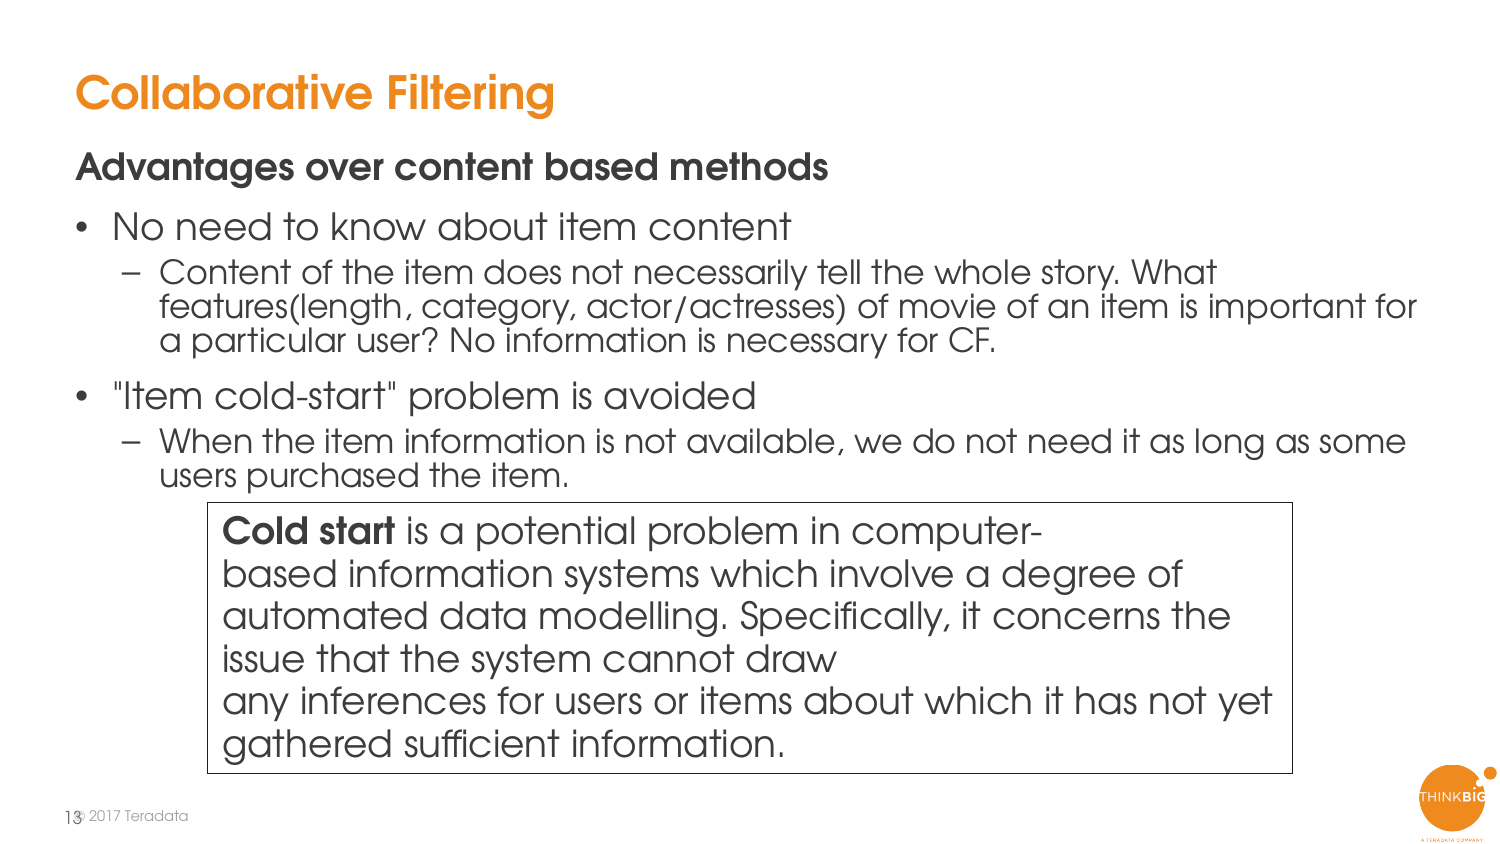

# Collaborative Filtering
Advantages over content based methods
No need to know about item content
Content of the item does not necessarily tell the whole story. What features(length, category, actor/actresses) of movie of an item is important for a particular user? No information is necessary for CF.
"Item cold-start" problem is avoided
When the item information is not available, we do not need it as long as some users purchased the item.
Cold start is a potential problem in computer-based information systems which involve a degree of automated data modelling. Specifically, it concerns the issue that the system cannot draw any inferences for users or items about which it has not yet gathered sufficient information.
© 2017 Teradata